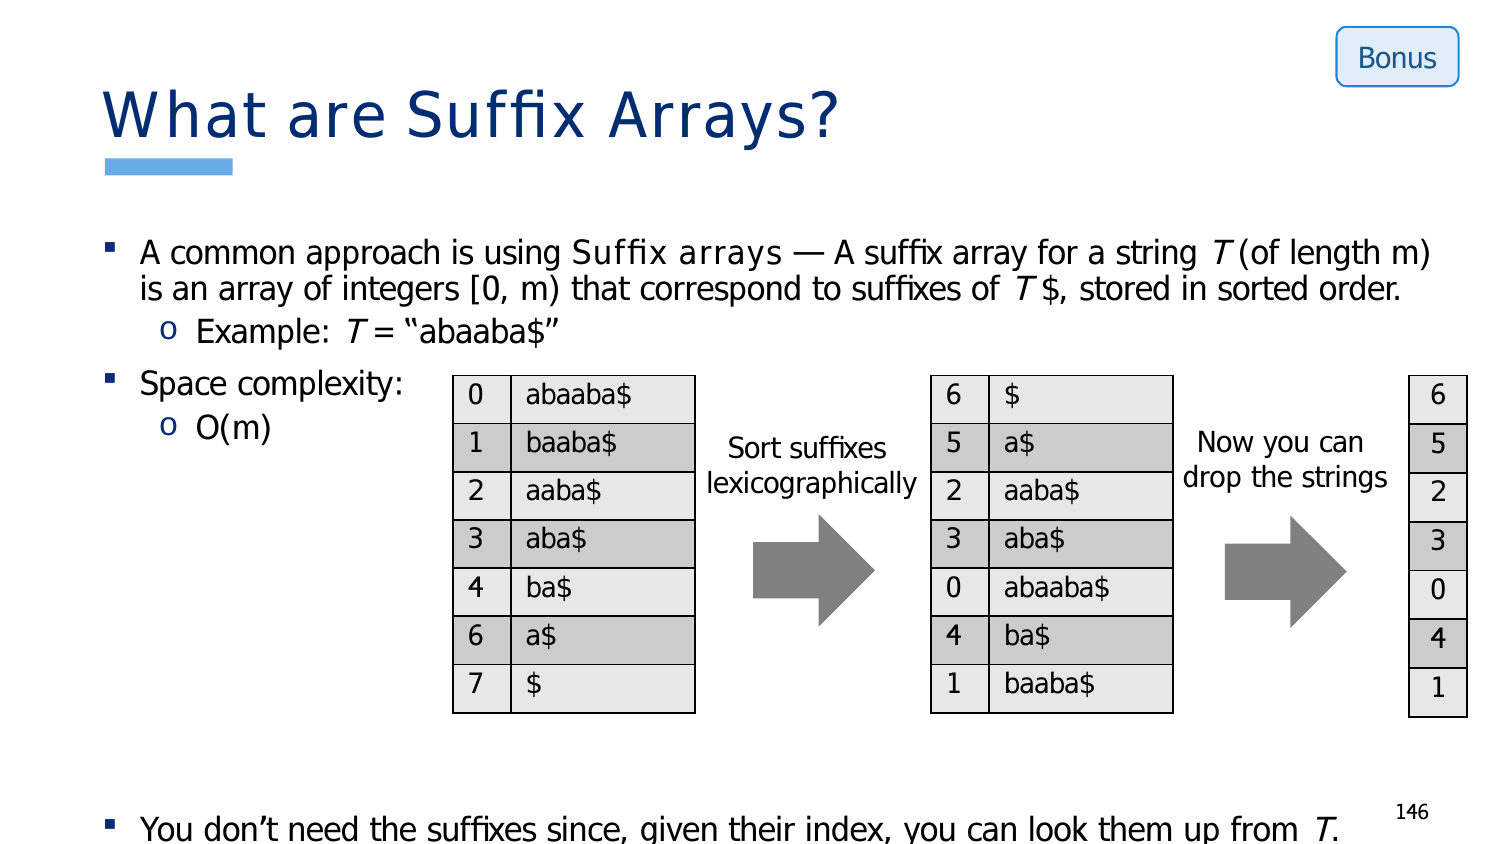

# What are Suffix Arrays?
Bonus
A common approach is using Suffix arrays — A suffix array for a string T (of length m) is an array of integers [0, m) that correspond to suffixes of T $, stored in sorted order.
Example: T = “abaaba$”
Space complexity:
O(m)

You don’t need the suffixes since, given their index, you can look them up from T.

| 0 | abaaba$ |
| --- | --- |
| 1 | baaba$ |
| 2 | aaba$ |
| 3 | aba$ |
| 4 | ba$ |
| 6 | a$ |
| 7 | $ |
| 6 | $ |
| --- | --- |
| 5 | a$ |
| 2 | aaba$ |
| 3 | aba$ |
| 0 | abaaba$ |
| 4 | ba$ |
| 1 | baaba$ |
| 6 |
| --- |
| 5 |
| 2 |
| 3 |
| 0 |
| 4 |
| 1 |
Now you can
drop the strings
Sort suffixes
lexicographically